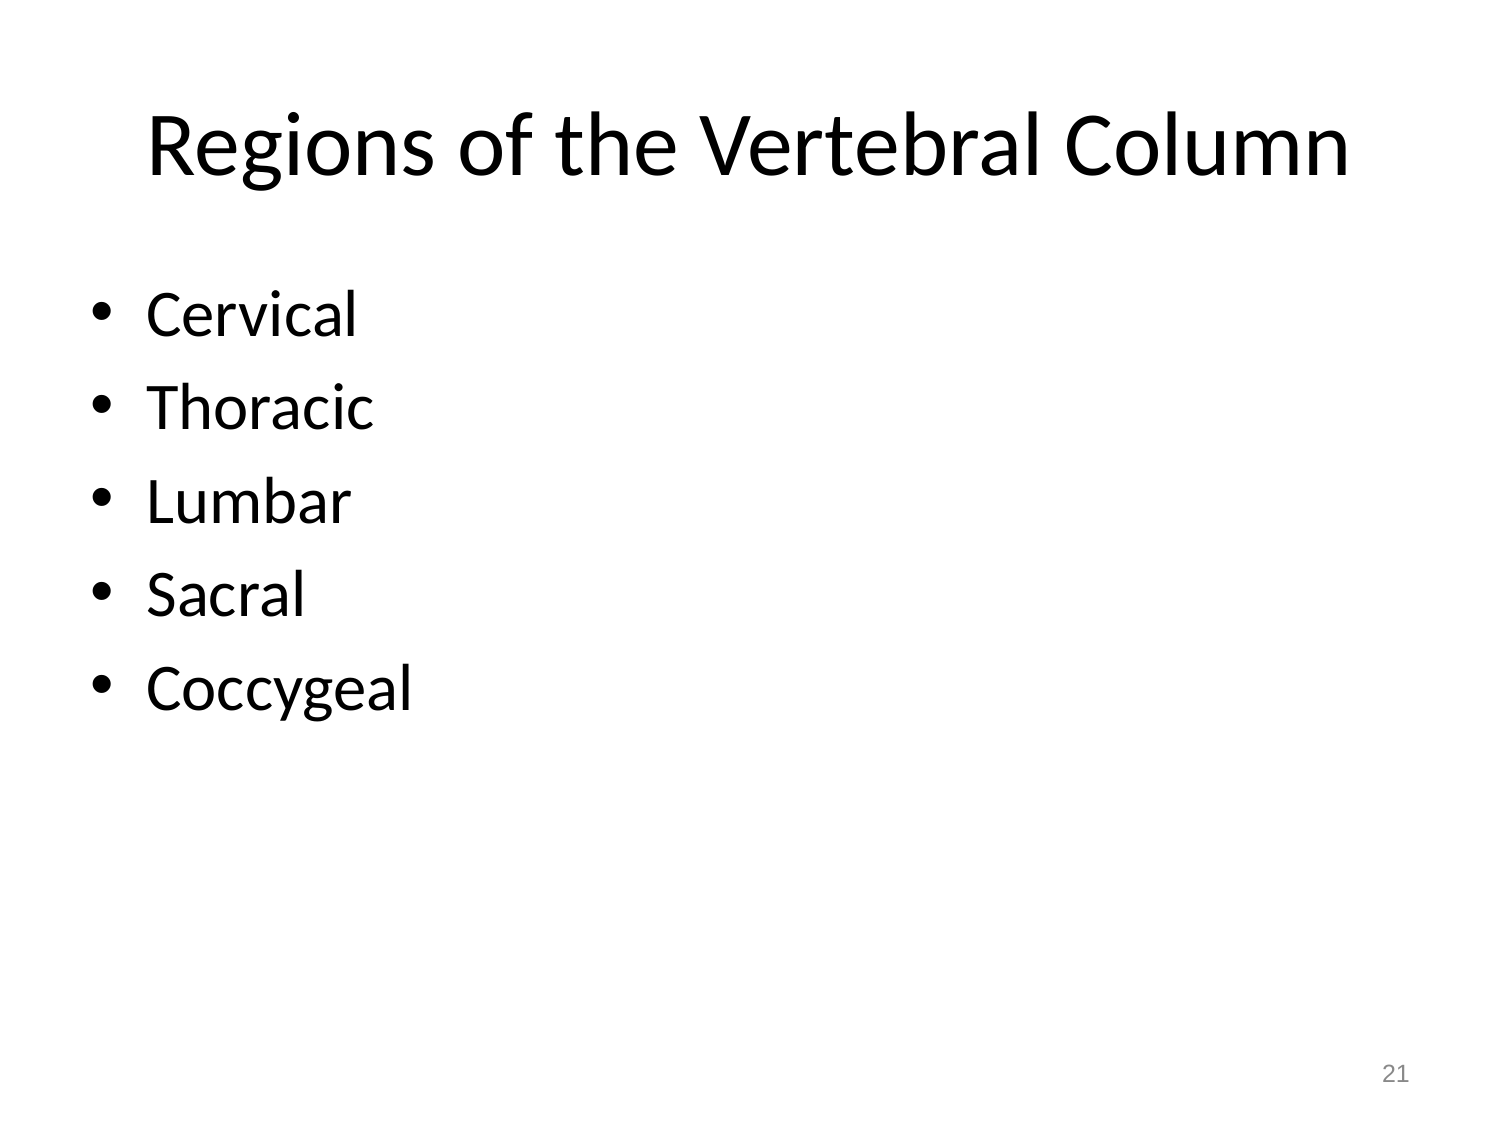

# Regions of the Vertebral Column
Cervical
Thoracic
Lumbar
Sacral
Coccygeal
21